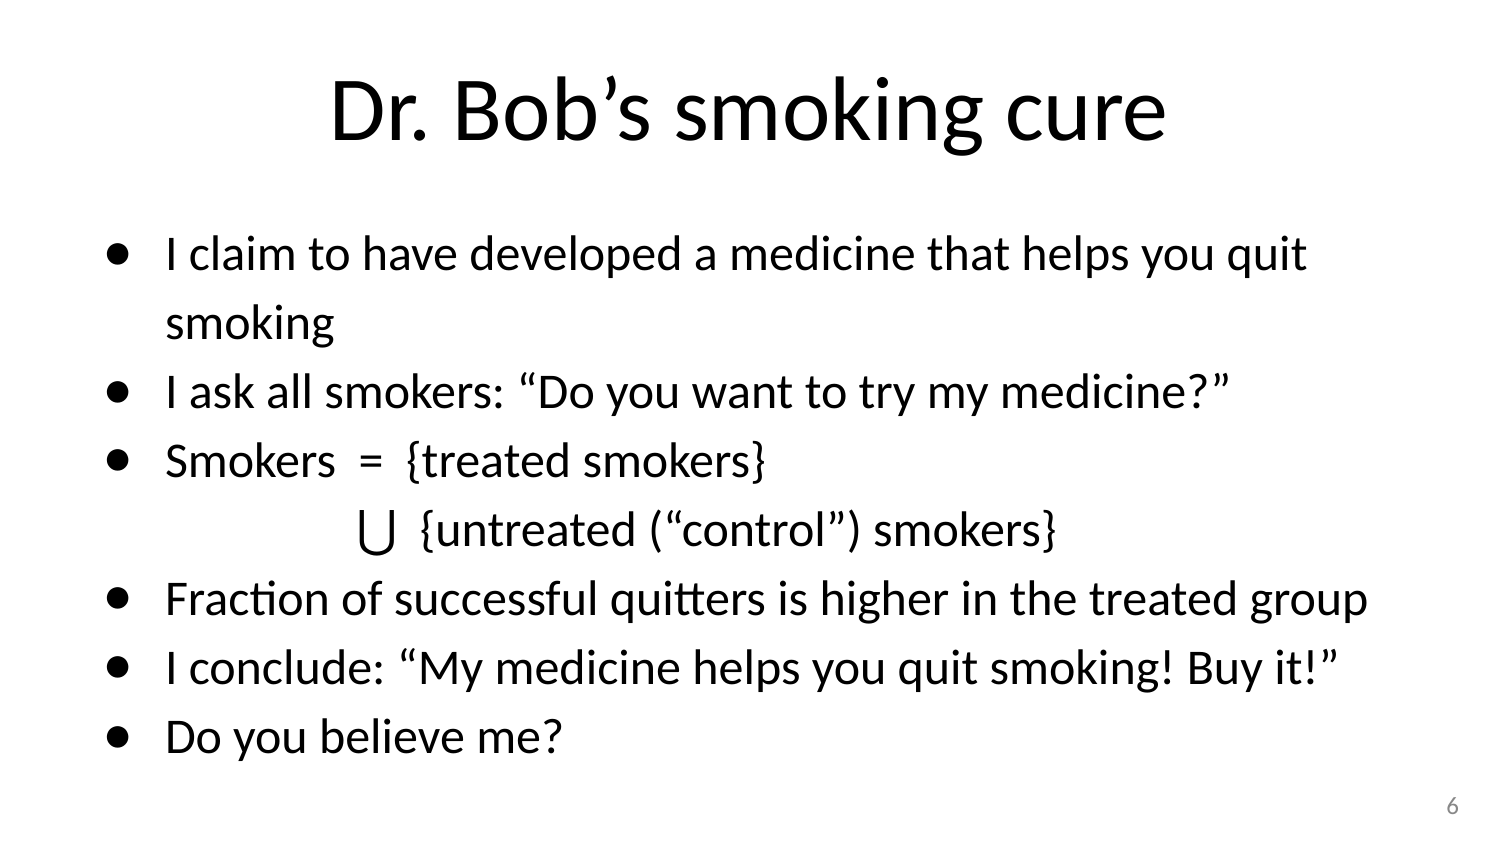

# Dr. Bob’s smoking cure
I claim to have developed a medicine that helps you quit smoking
I ask all smokers: “Do you want to try my medicine?”
Smokers  =  {treated smokers}
                 ⋃  {untreated (“control”) smokers}
Fraction of successful quitters is higher in the treated group
I conclude: “My medicine helps you quit smoking! Buy it!”
Do you believe me?
6